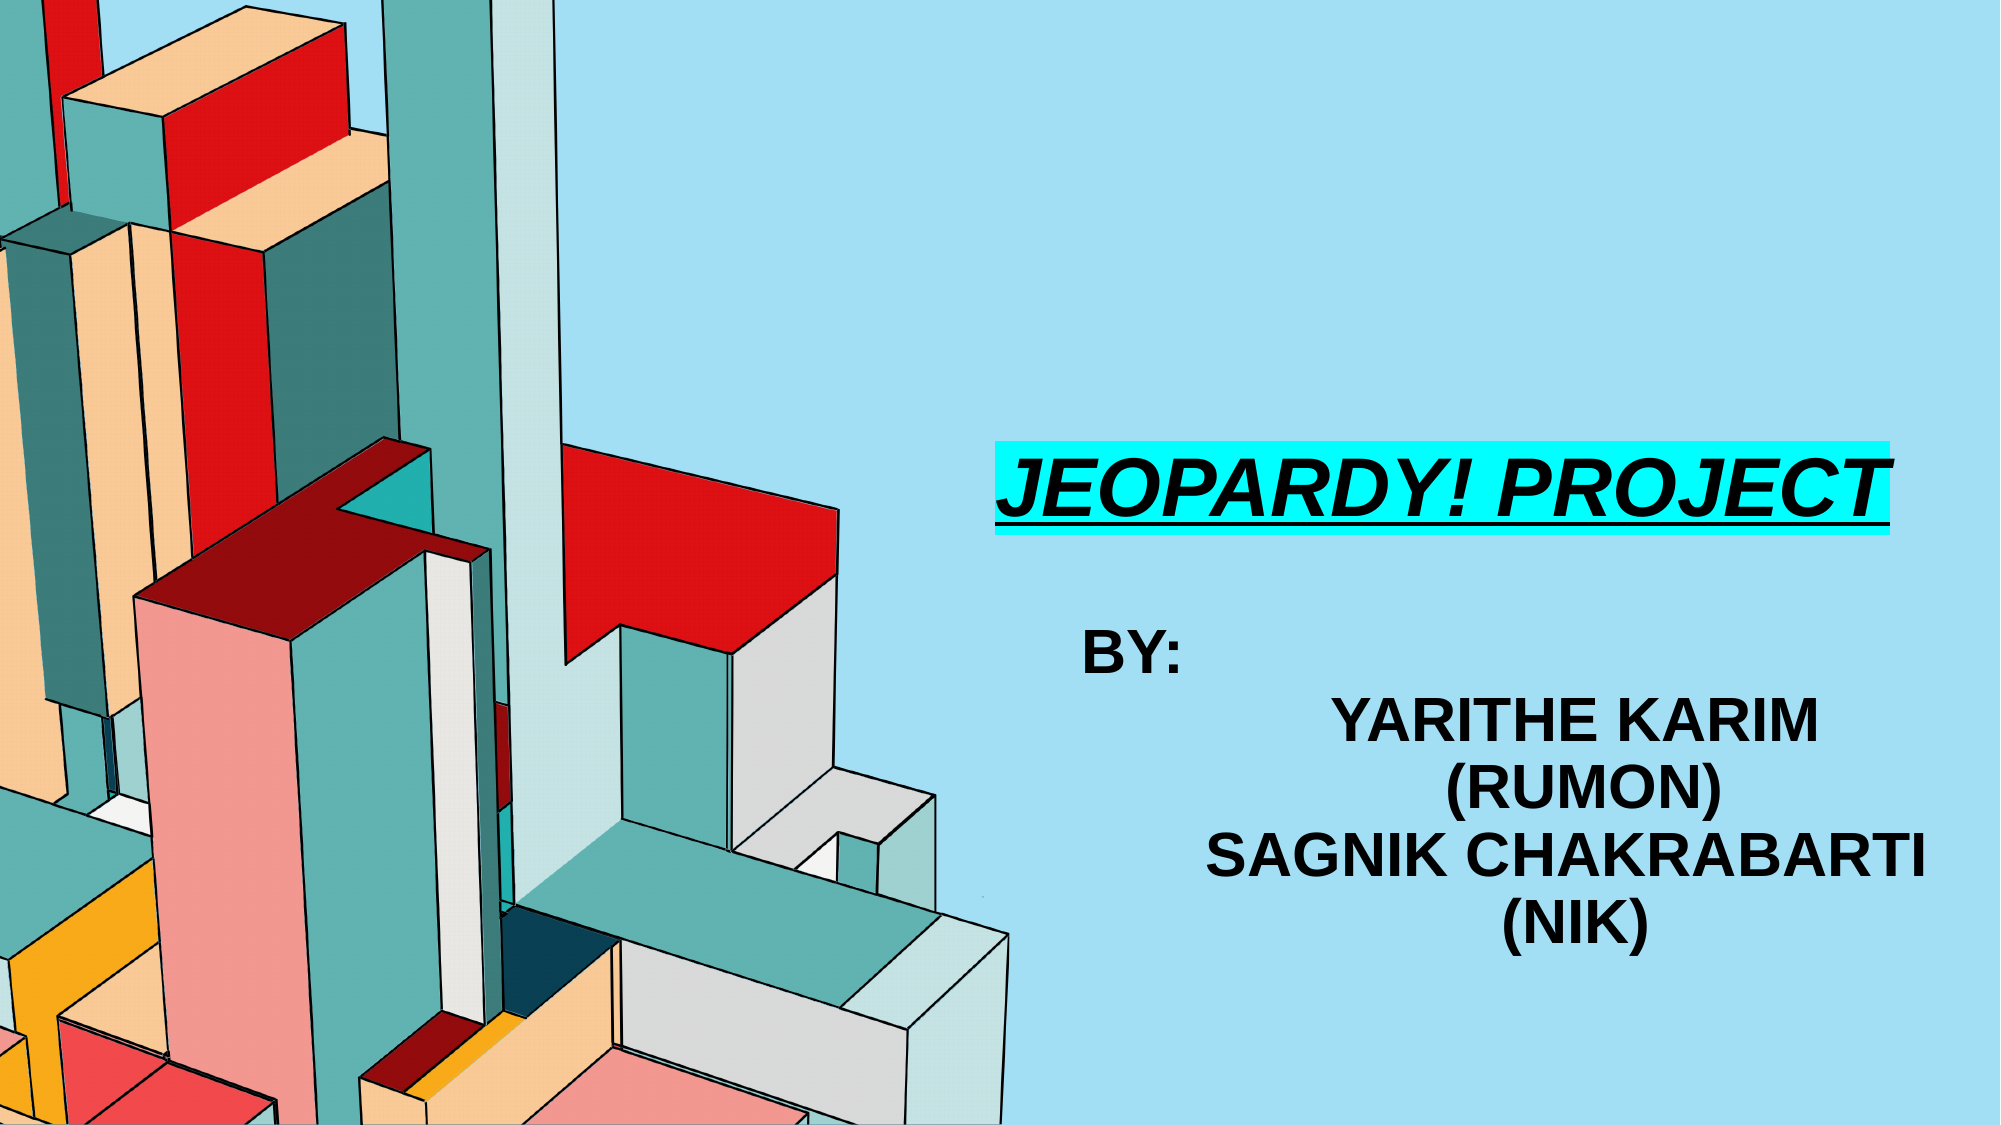

# JeoPARDY! Project
By:
Yarithe Karim
 (Rumon)
Sagnik Chakrabarti
(NIK)